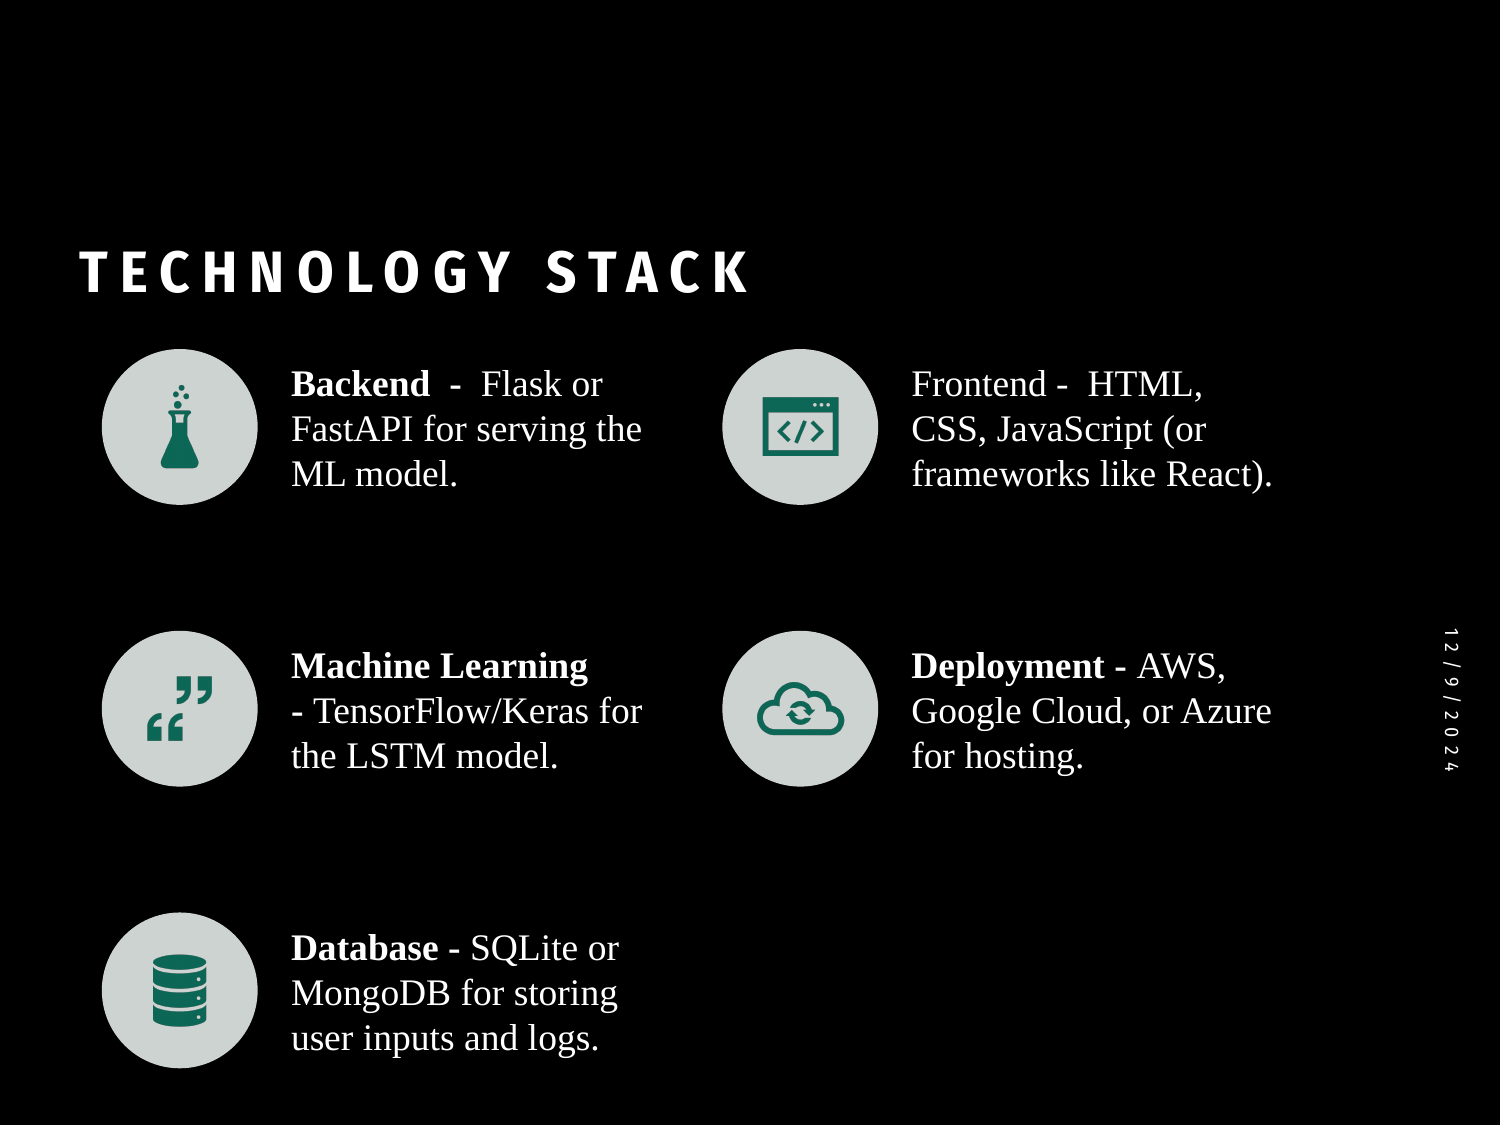

# Technology Stack

Backend  -  Flask or FastAPI for serving the ML model.
Frontend -  HTML, CSS, JavaScript (or frameworks like React).
Machine Learning - TensorFlow/Keras for the LSTM model.
Deployment - AWS, Google Cloud, or Azure for hosting.
Database - SQLite or MongoDB for storing user inputs and logs.
12/9/2024